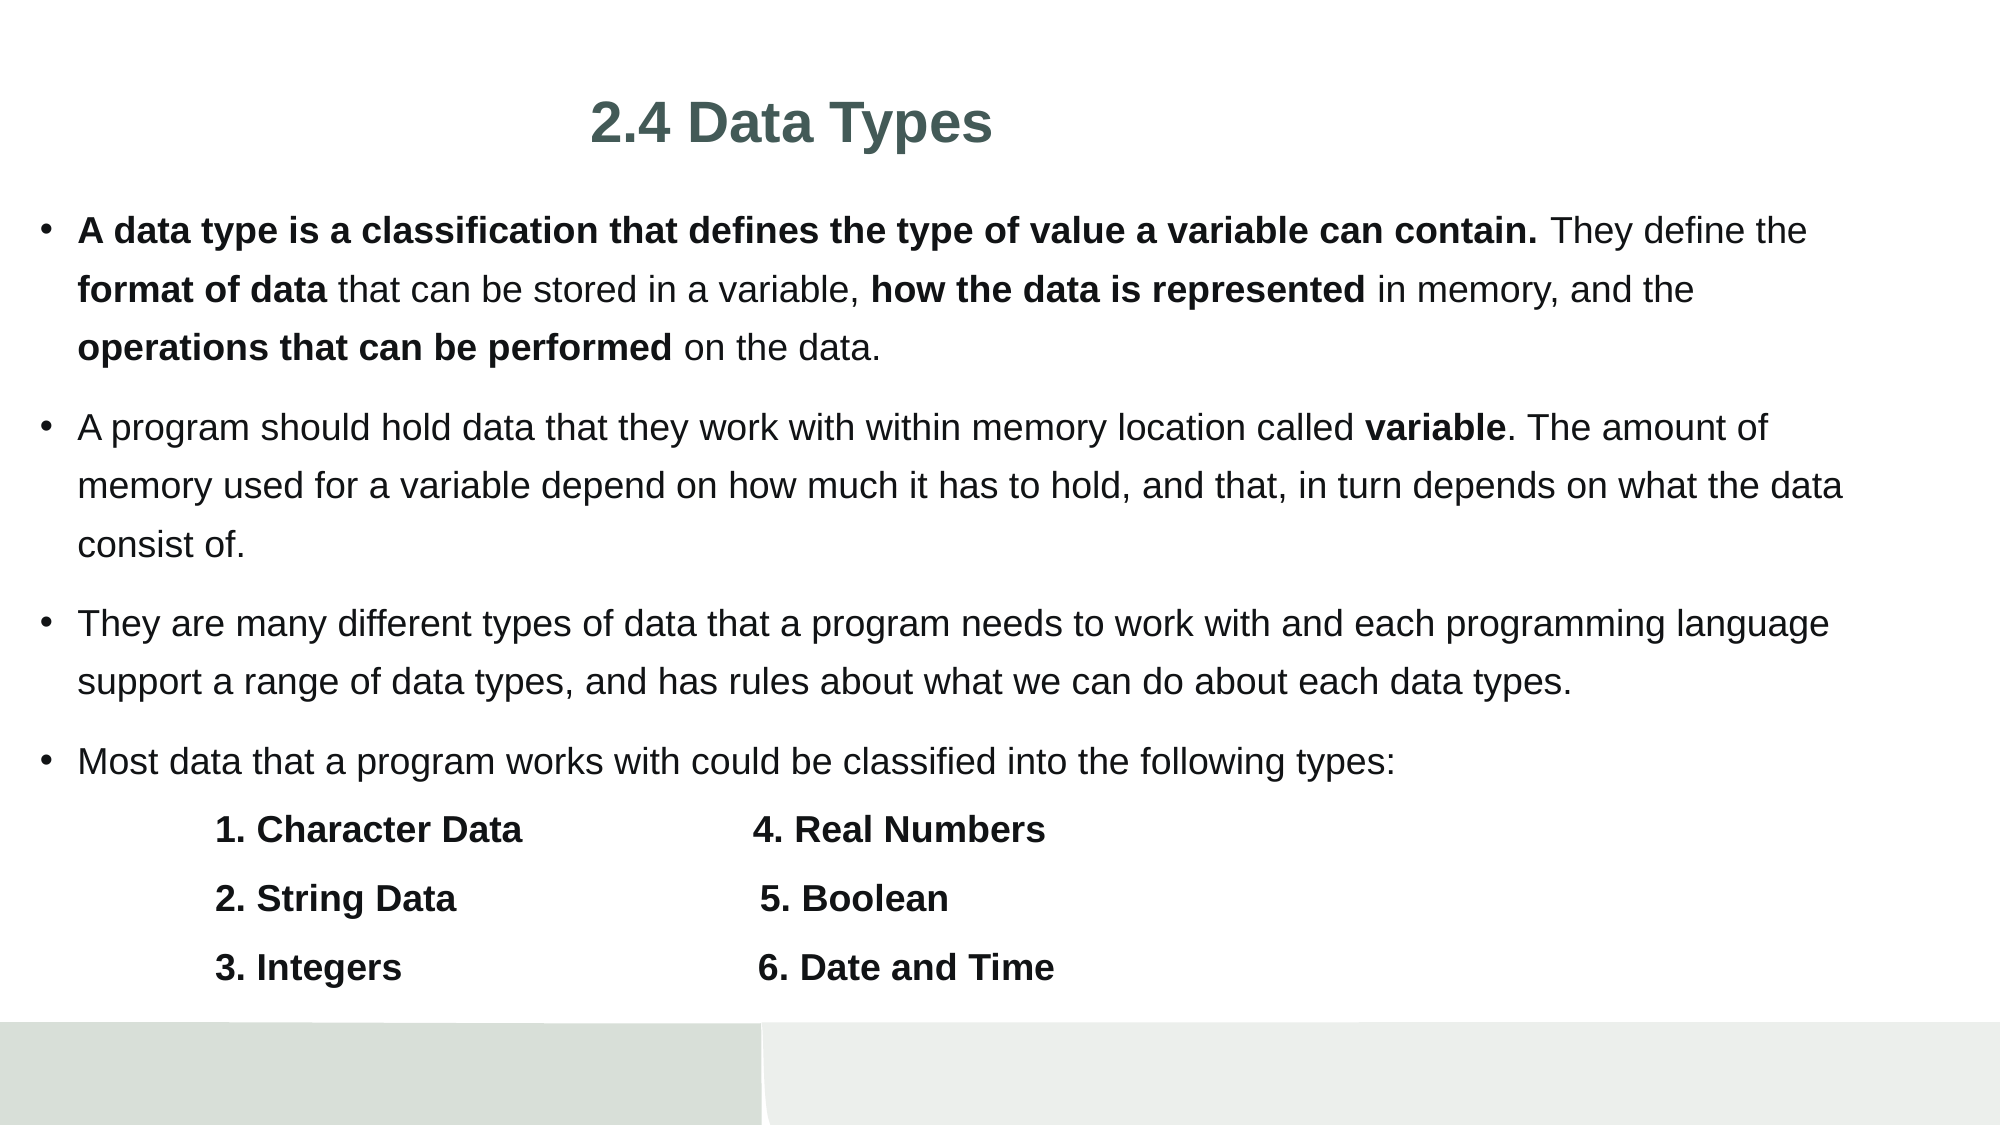

# 2.4 Data Types
A data type is a classification that defines the type of value a variable can contain. They define the format of data that can be stored in a variable, how the data is represented in memory, and the operations that can be performed on the data.
A program should hold data that they work with within memory location called variable. The amount of memory used for a variable depend on how much it has to hold, and that, in turn depends on what the data consist of.
They are many different types of data that a program needs to work with and each programming language support a range of data types, and has rules about what we can do about each data types.
Most data that a program works with could be classified into the following types:
1. Character Data                      4. Real Numbers
2. String Data                             5. Boolean
3. Integers                                  6. Date and Time